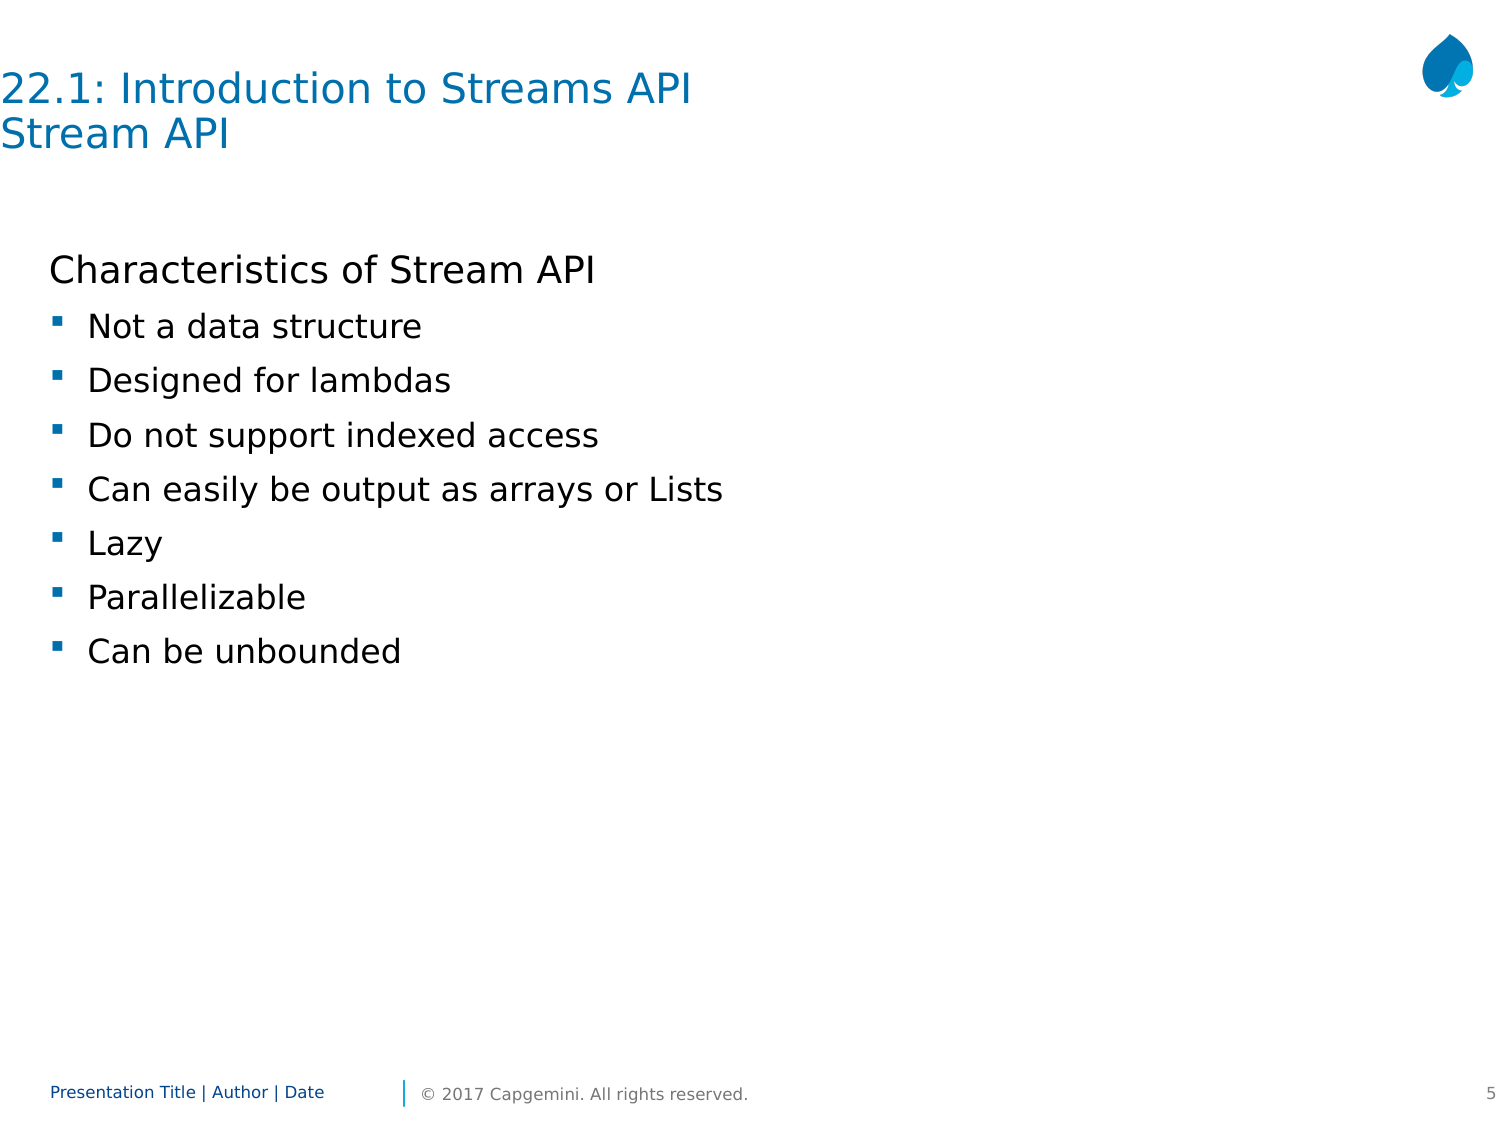

22.1: Introduction to Streams API
Stream API
Characteristics of Stream API
Not a data structure
Designed for lambdas
Do not support indexed access
Can easily be output as arrays or Lists
Lazy
Parallelizable
Can be unbounded